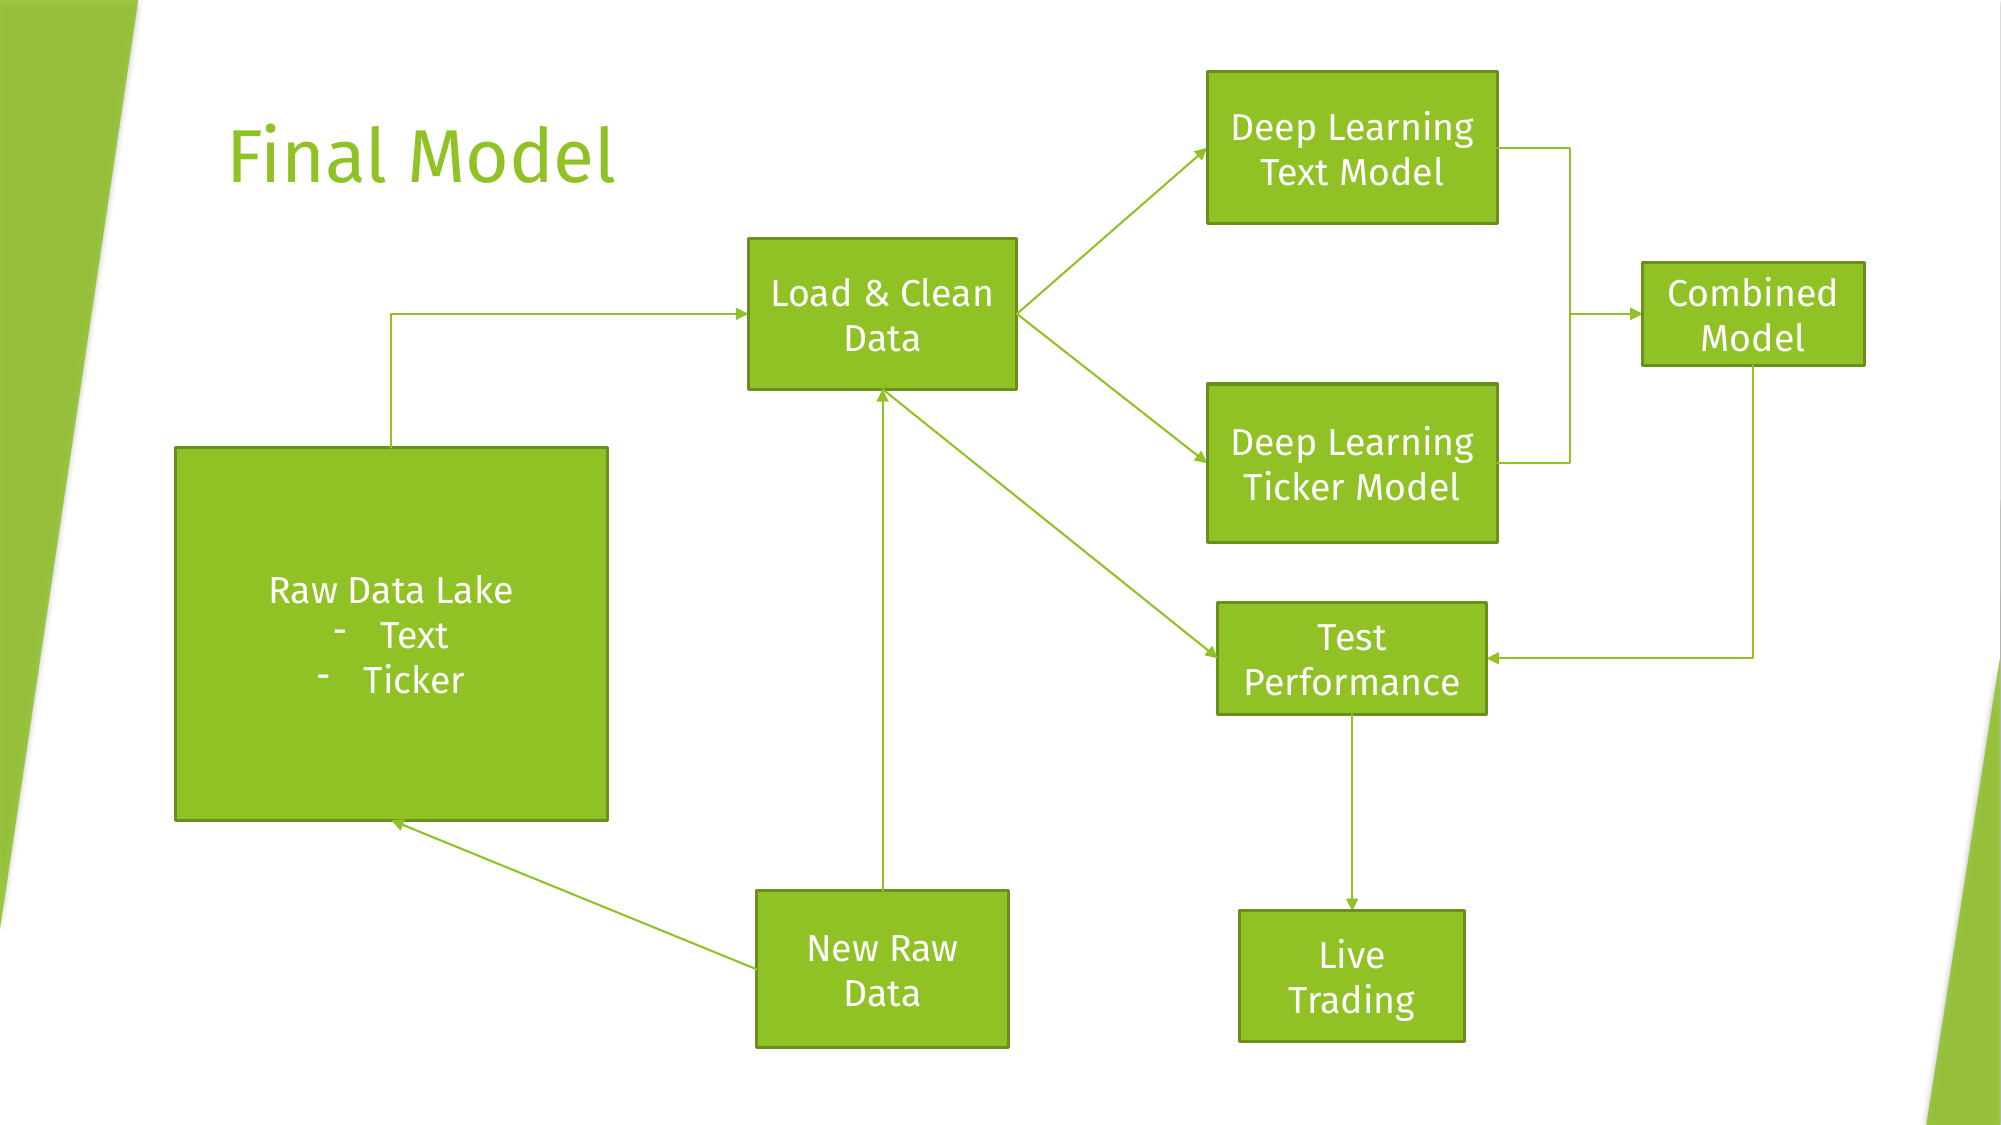

Deep Learning
Text Model
# Final Model
Load & Clean Data
Combined Model
Deep Learning
Ticker Model
Raw Data Lake
Text
Ticker
Test Performance

New Raw Data
Live Trading